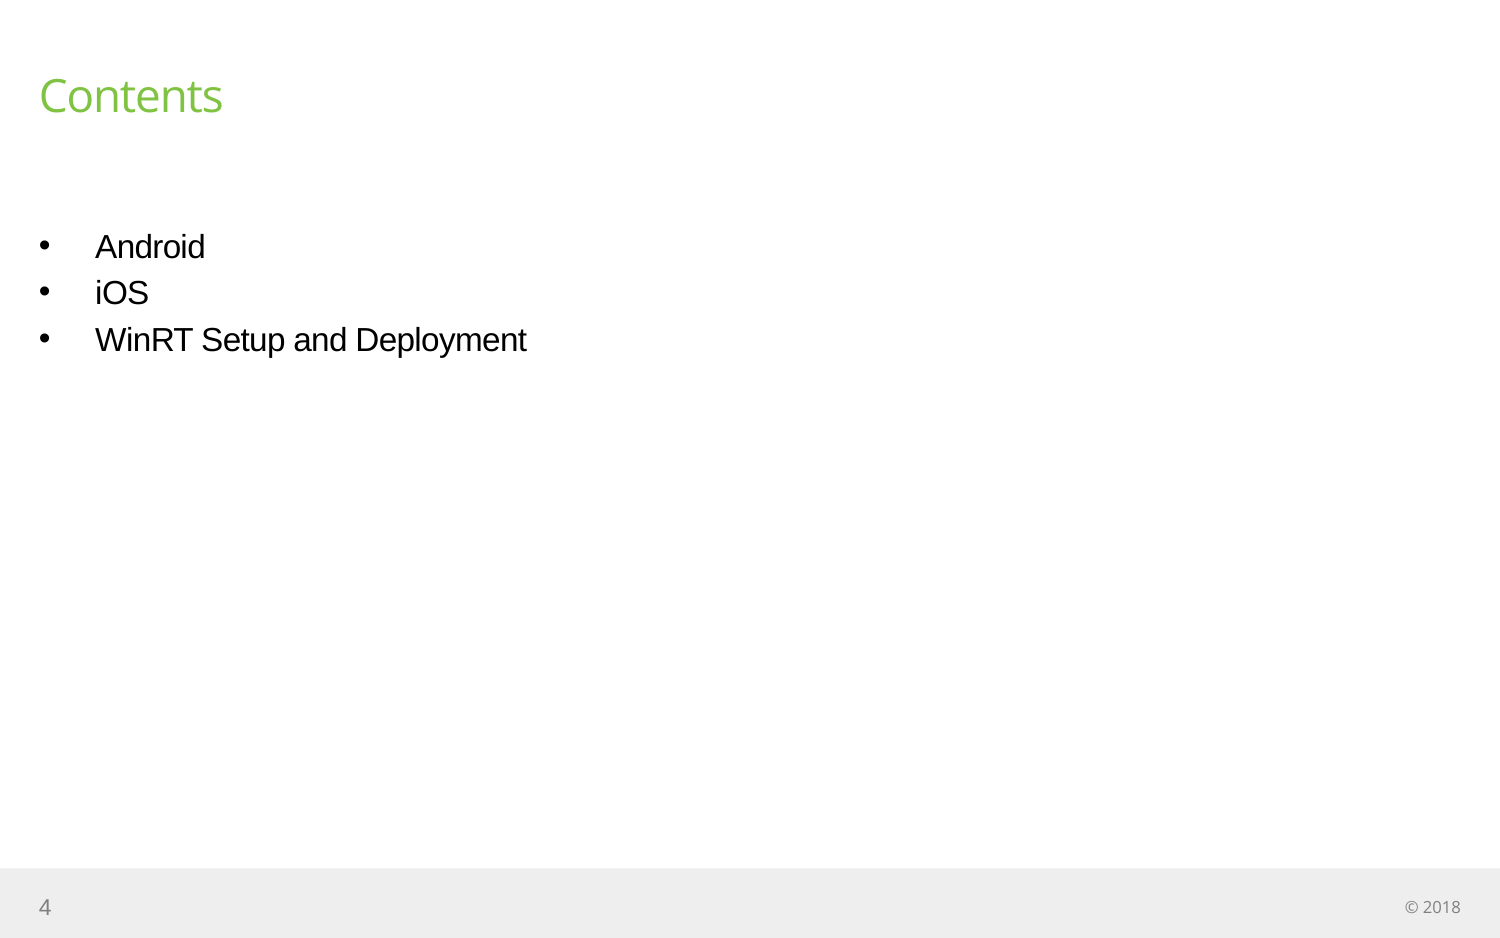

# Contents
Android
iOS
WinRT Setup and Deployment

4
© 2018